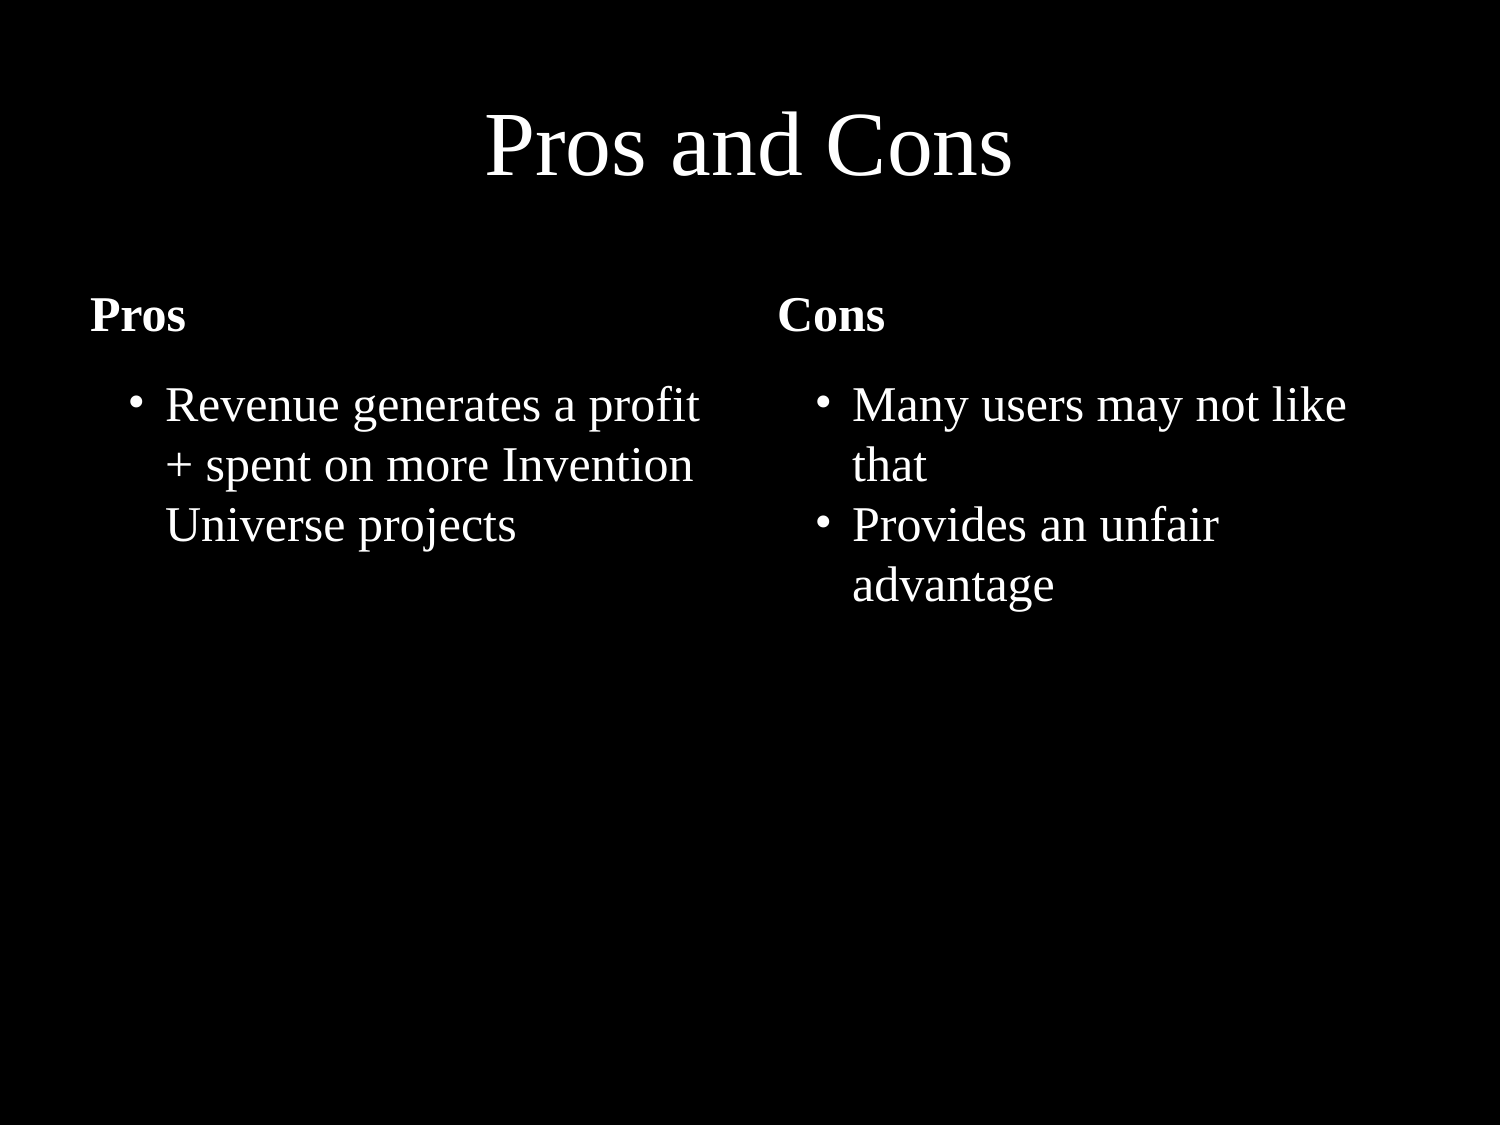

# Pros and Cons
Pros
Cons
Revenue generates a profit + spent on more Invention Universe projects
Many users may not like that
Provides an unfair advantage